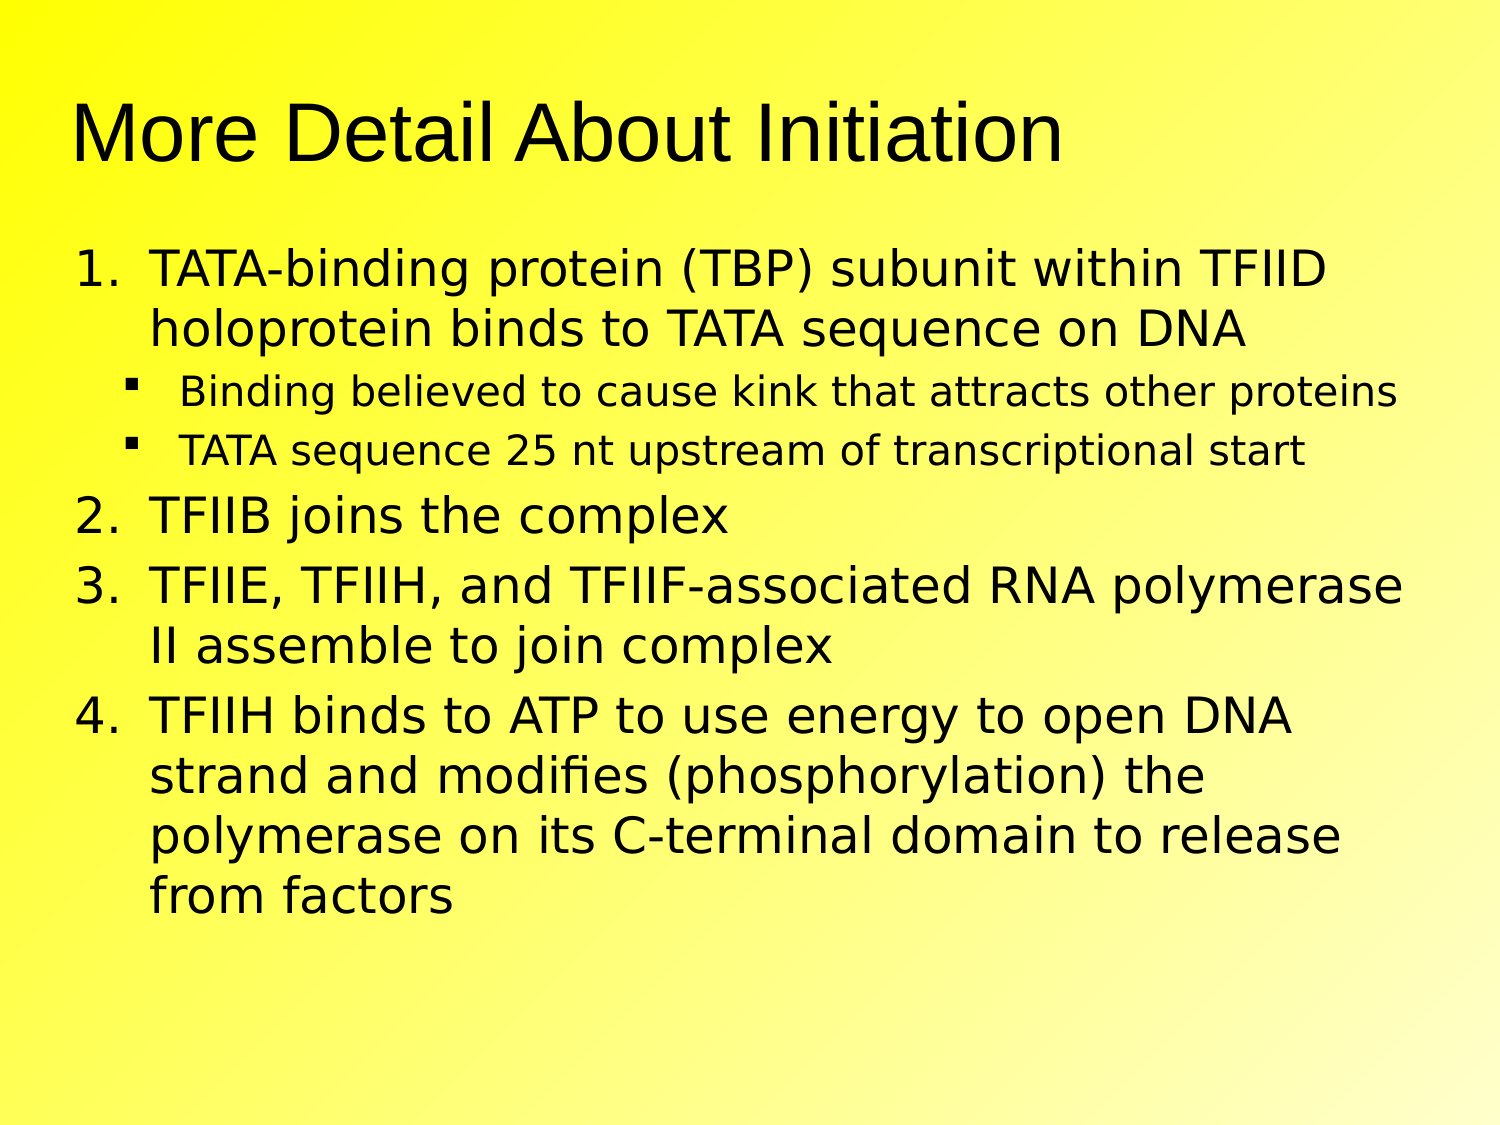

# More Detail About Initiation
TATA-binding protein (TBP) subunit within TFIID holoprotein binds to TATA sequence on DNA
Binding believed to cause kink that attracts other proteins
TATA sequence 25 nt upstream of transcriptional start
TFIIB joins the complex
TFIIE, TFIIH, and TFIIF-associated RNA polymerase II assemble to join complex
TFIIH binds to ATP to use energy to open DNA strand and modifies (phosphorylation) the polymerase on its C-terminal domain to release from factors